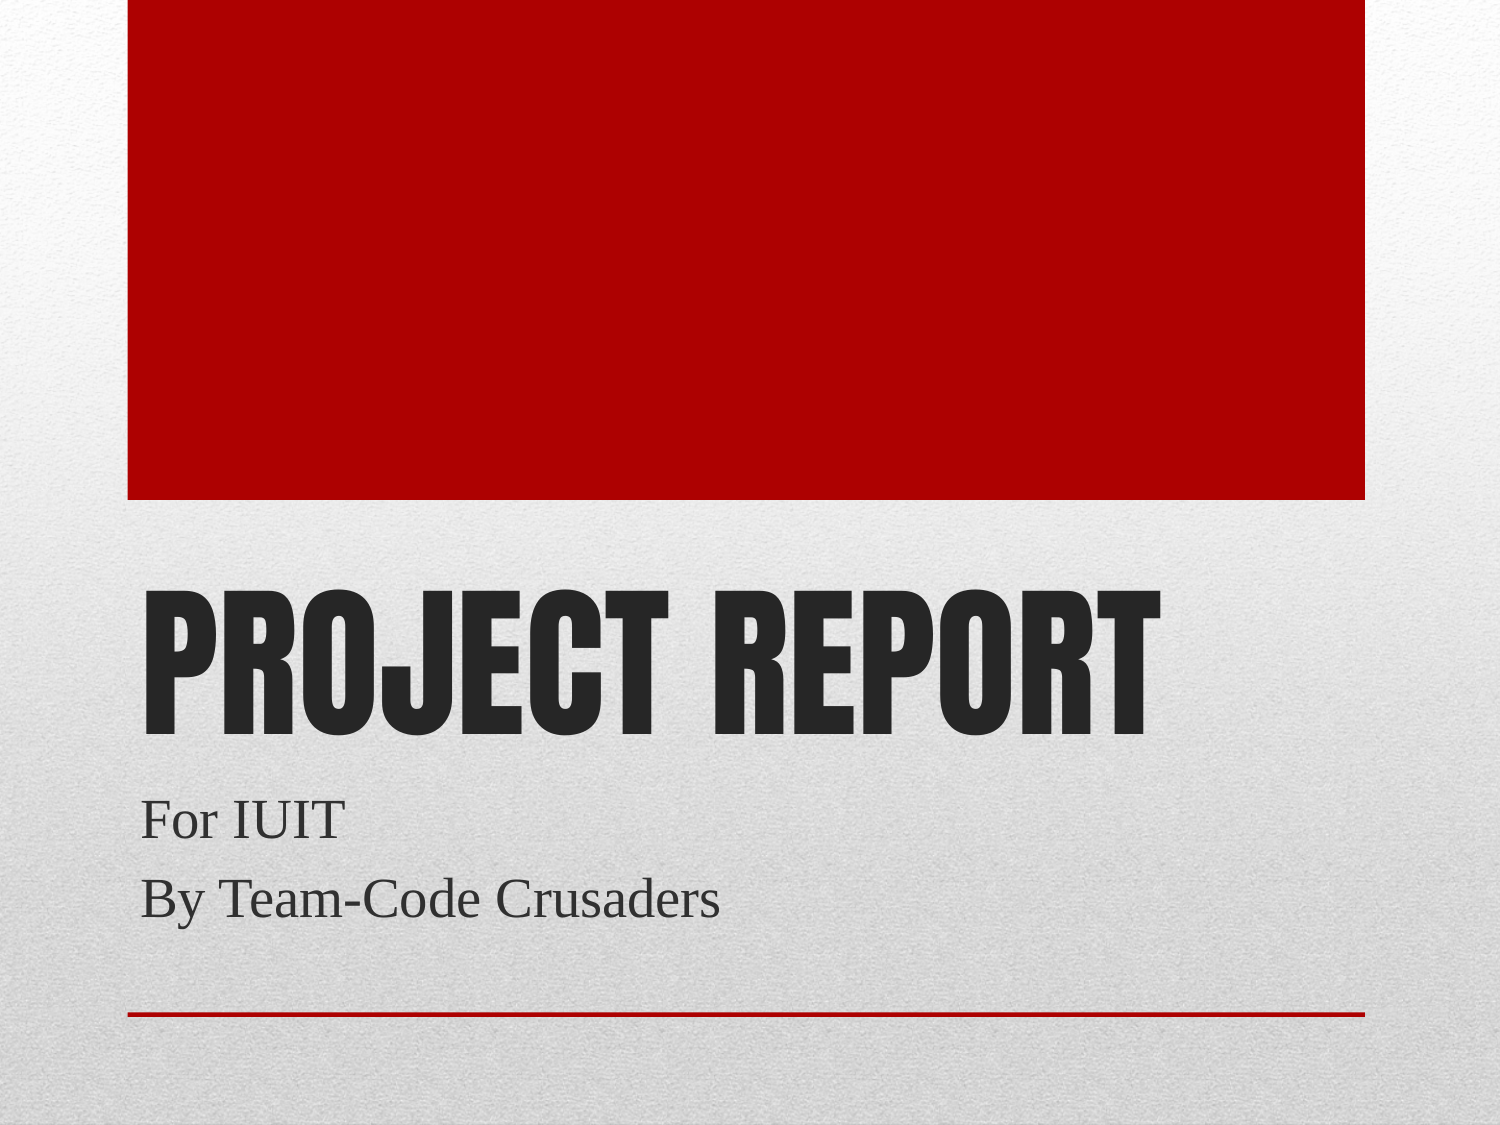

# PROJECT REPORT
For IUIT
By Team-Code Crusaders